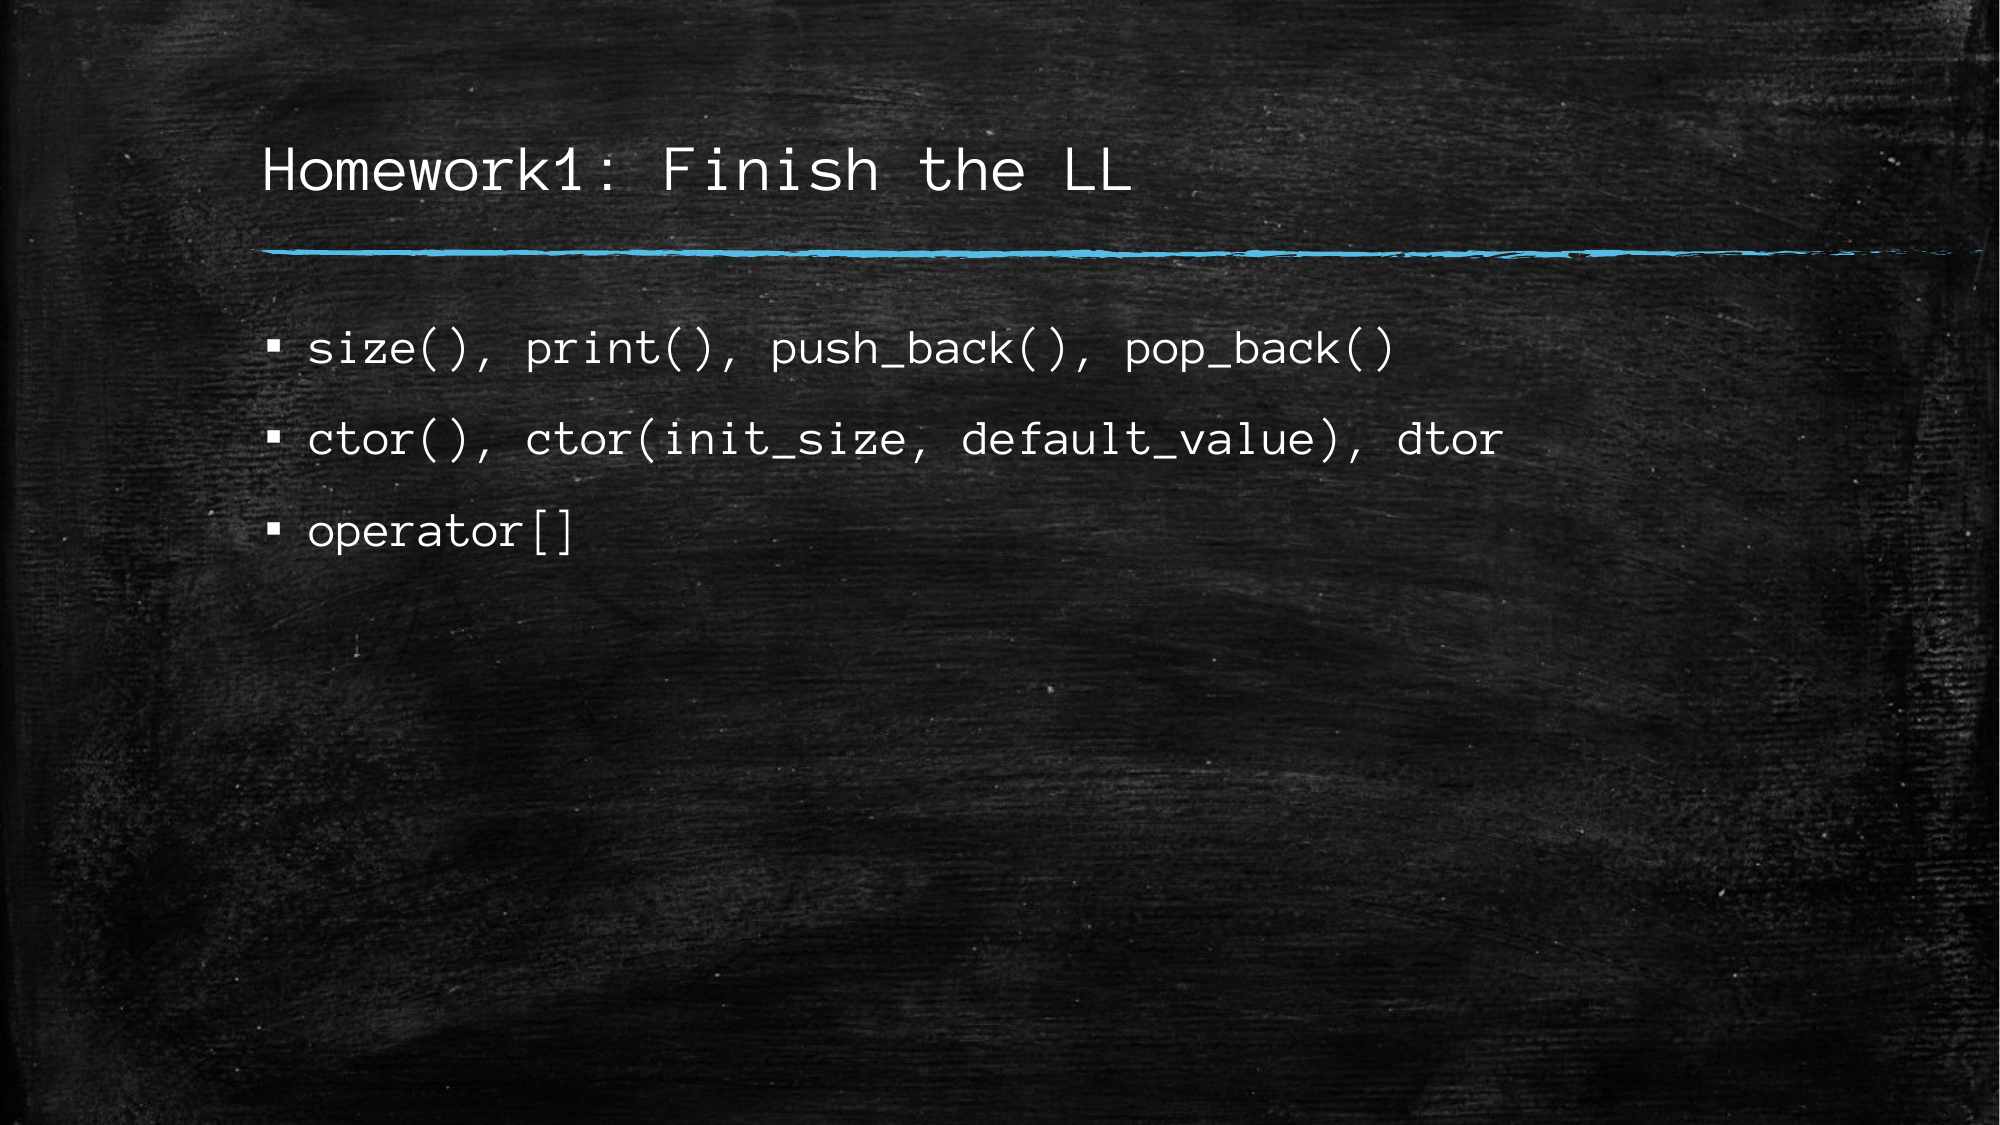

# Homework1: Finish the LL
size(), print(), push_back(), pop_back()
ctor(), ctor(init_size, default_value), dtor
operator[]